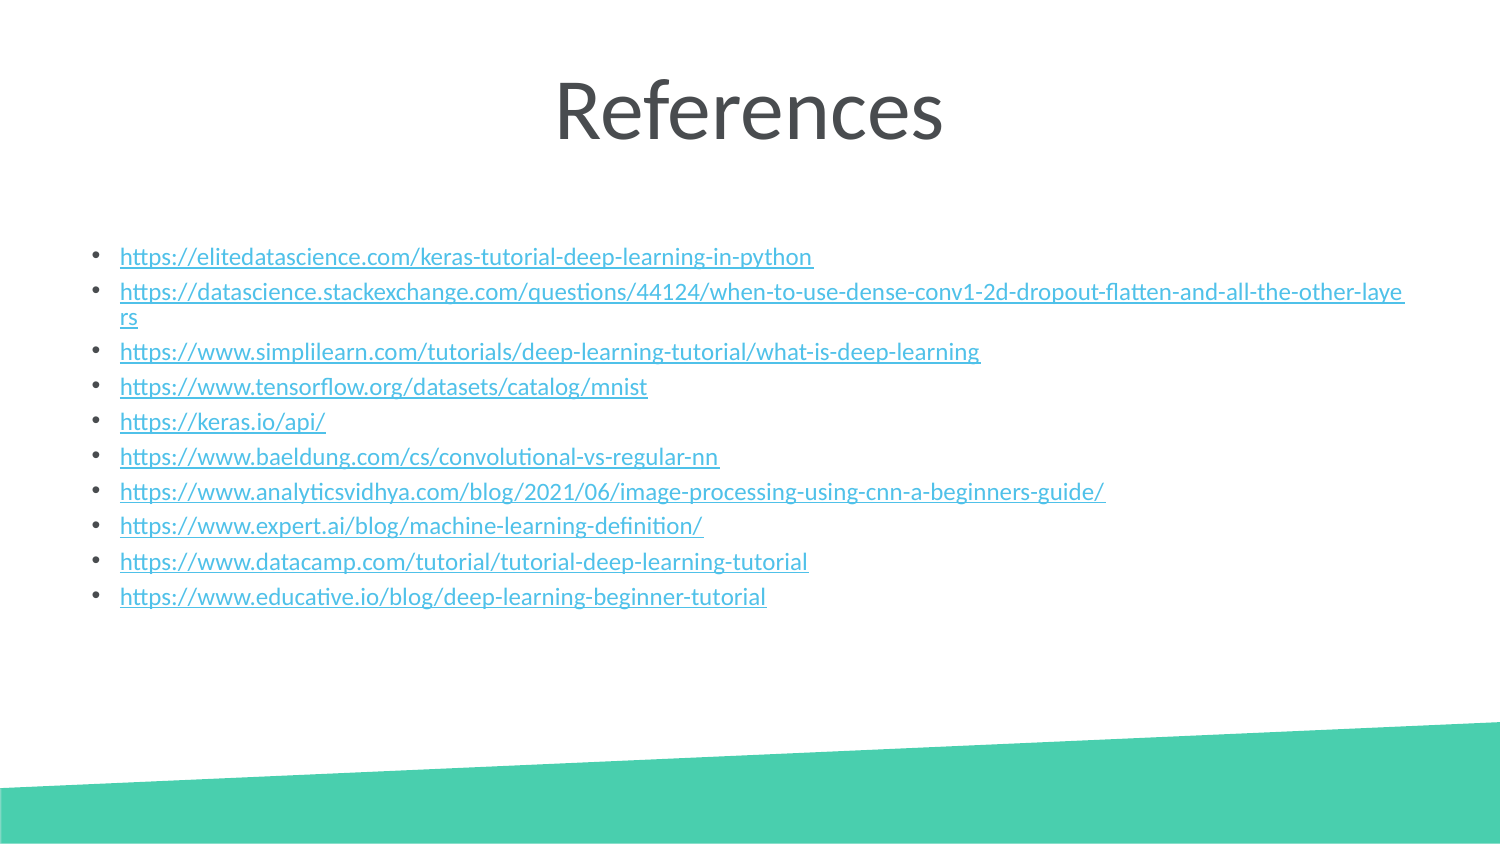

# References
https://elitedatascience.com/keras-tutorial-deep-learning-in-python
https://datascience.stackexchange.com/questions/44124/when-to-use-dense-conv1-2d-dropout-flatten-and-all-the-other-layers
https://www.simplilearn.com/tutorials/deep-learning-tutorial/what-is-deep-learning
https://www.tensorflow.org/datasets/catalog/mnist
https://keras.io/api/
https://www.baeldung.com/cs/convolutional-vs-regular-nn
https://www.analyticsvidhya.com/blog/2021/06/image-processing-using-cnn-a-beginners-guide/
https://www.expert.ai/blog/machine-learning-definition/
https://www.datacamp.com/tutorial/tutorial-deep-learning-tutorial
https://www.educative.io/blog/deep-learning-beginner-tutorial